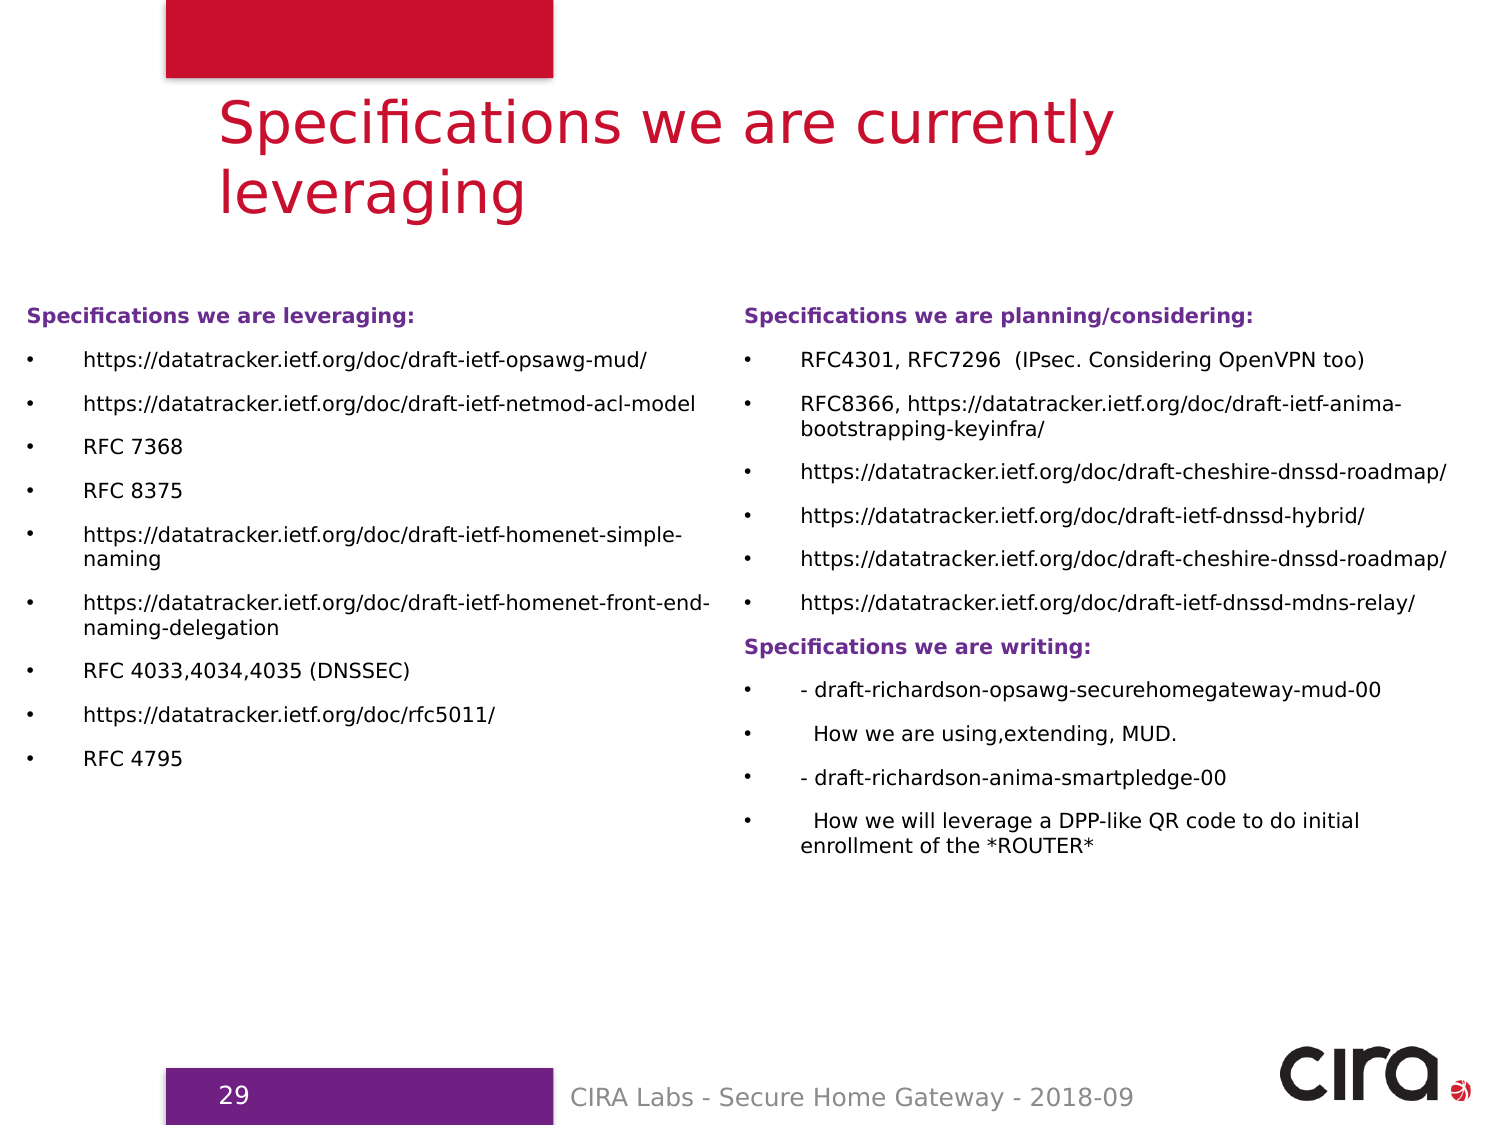

# Specifications we are currently leveraging
Specifications we are leveraging:
https://datatracker.ietf.org/doc/draft-ietf-opsawg-mud/
https://datatracker.ietf.org/doc/draft-ietf-netmod-acl-model
RFC 7368
RFC 8375
https://datatracker.ietf.org/doc/draft-ietf-homenet-simple-naming
https://datatracker.ietf.org/doc/draft-ietf-homenet-front-end-naming-delegation
RFC 4033,4034,4035 (DNSSEC)
https://datatracker.ietf.org/doc/rfc5011/
RFC 4795

Specifications we are planning/considering:
RFC4301, RFC7296  (IPsec. Considering OpenVPN too)
RFC8366, https://datatracker.ietf.org/doc/draft-ietf-anima-bootstrapping-keyinfra/
https://datatracker.ietf.org/doc/draft-cheshire-dnssd-roadmap/
https://datatracker.ietf.org/doc/draft-ietf-dnssd-hybrid/
https://datatracker.ietf.org/doc/draft-cheshire-dnssd-roadmap/
https://datatracker.ietf.org/doc/draft-ietf-dnssd-mdns-relay/
Specifications we are writing:
- draft-richardson-opsawg-securehomegateway-mud-00
  How we are using,extending, MUD.
- draft-richardson-anima-smartpledge-00
  How we will leverage a DPP-like QR code to do initial enrollment of the *ROUTER*

29
CIRA Labs - Secure Home Gateway - 2018-09